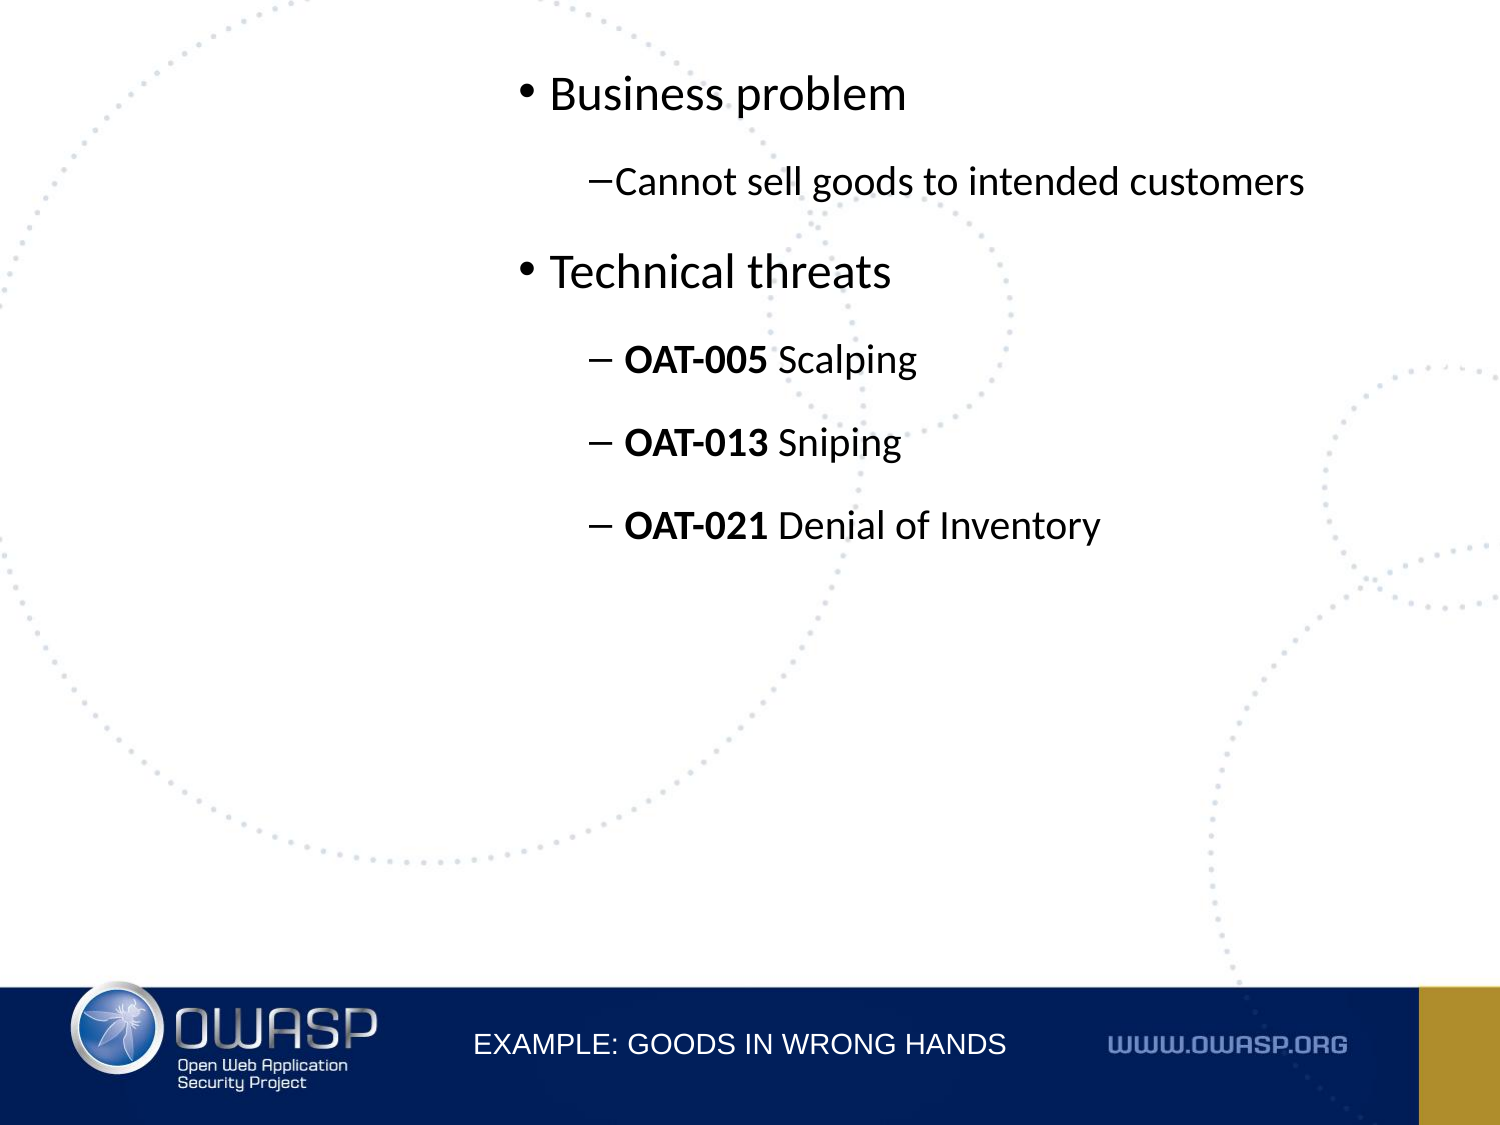

Business problem
Cannot sell goods to intended customers
Technical threats
 OAT-005 Scalping
 OAT-013 Sniping
 OAT-021 Denial of Inventory

Example: Goods in Wrong Hands